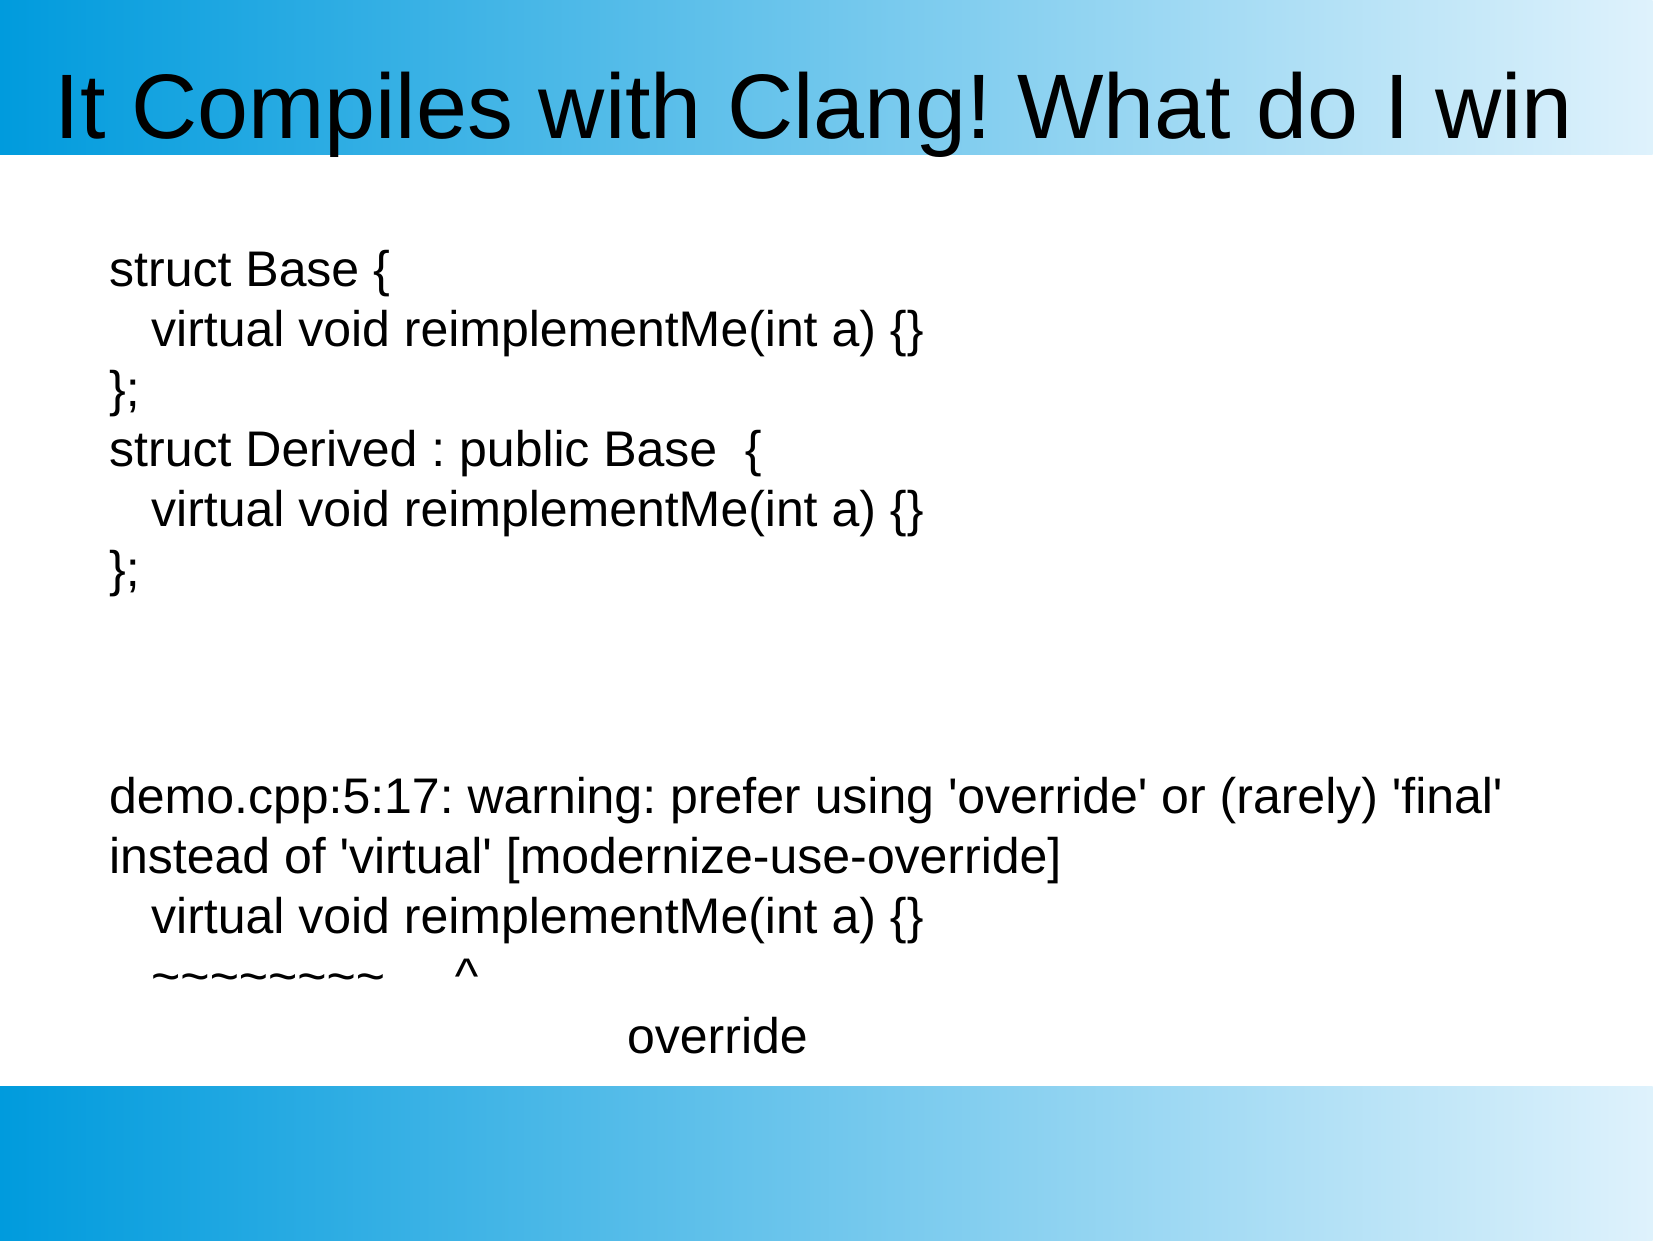

It Compiles with Clang! What do I win

struct Base {
   virtual void reimplementMe(int a) {}
};
struct Derived : public Base  {
   virtual void reimplementMe(int a) {}
};

demo.cpp:5:17: warning: prefer using 'override' or (rarely) 'final' instead of 'virtual' [modernize-use-override]
   virtual void reimplementMe(int a) {}
   ~~~~~~~~     ^
                                     override